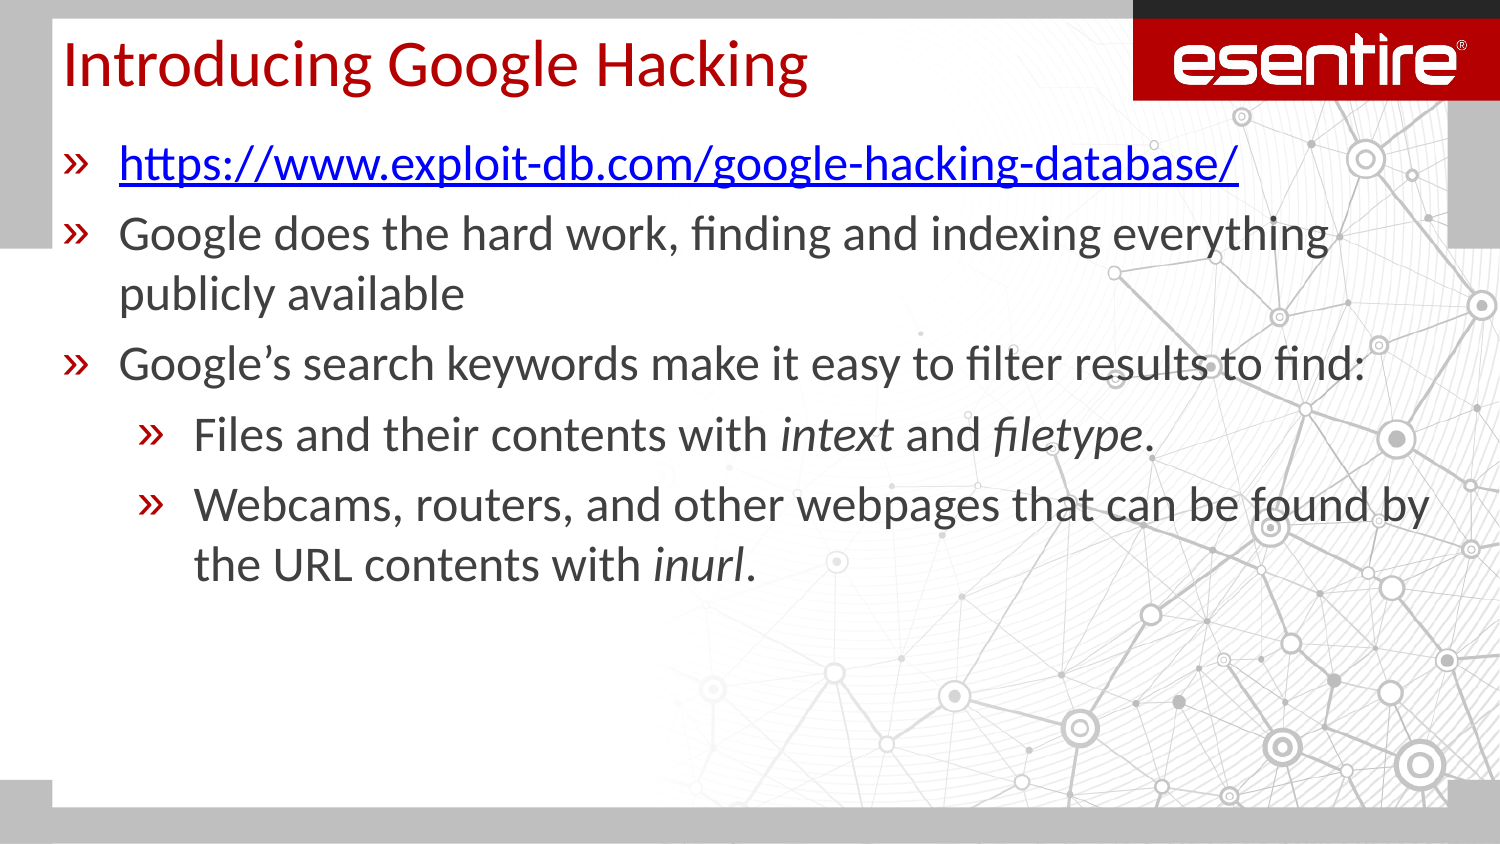

# Introducing Google Hacking
https://www.exploit-db.com/google-hacking-database/
Google does the hard work, finding and indexing everything publicly available
Google’s search keywords make it easy to filter results to find:
Files and their contents with intext and filetype.
Webcams, routers, and other webpages that can be found by the URL contents with inurl.
16